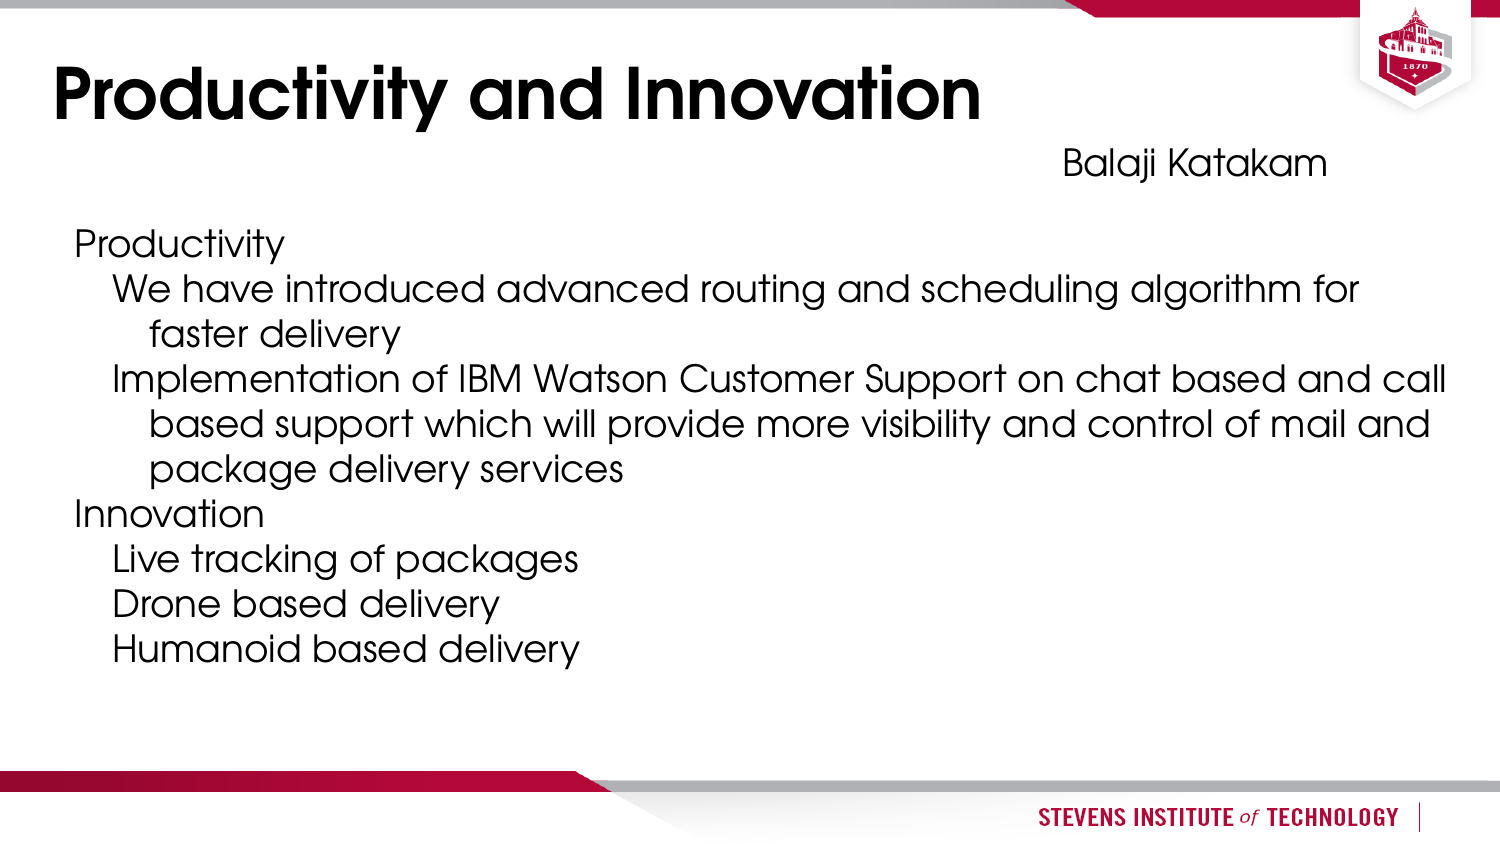

# Productivity and Innovation
Balaji Katakam
Productivity
We have introduced advanced routing and scheduling algorithm for faster delivery
Implementation of IBM Watson Customer Support on chat based and call based support which will provide more visibility and control of mail and package delivery services
Innovation
Live tracking of packages
Drone based delivery
Humanoid based delivery